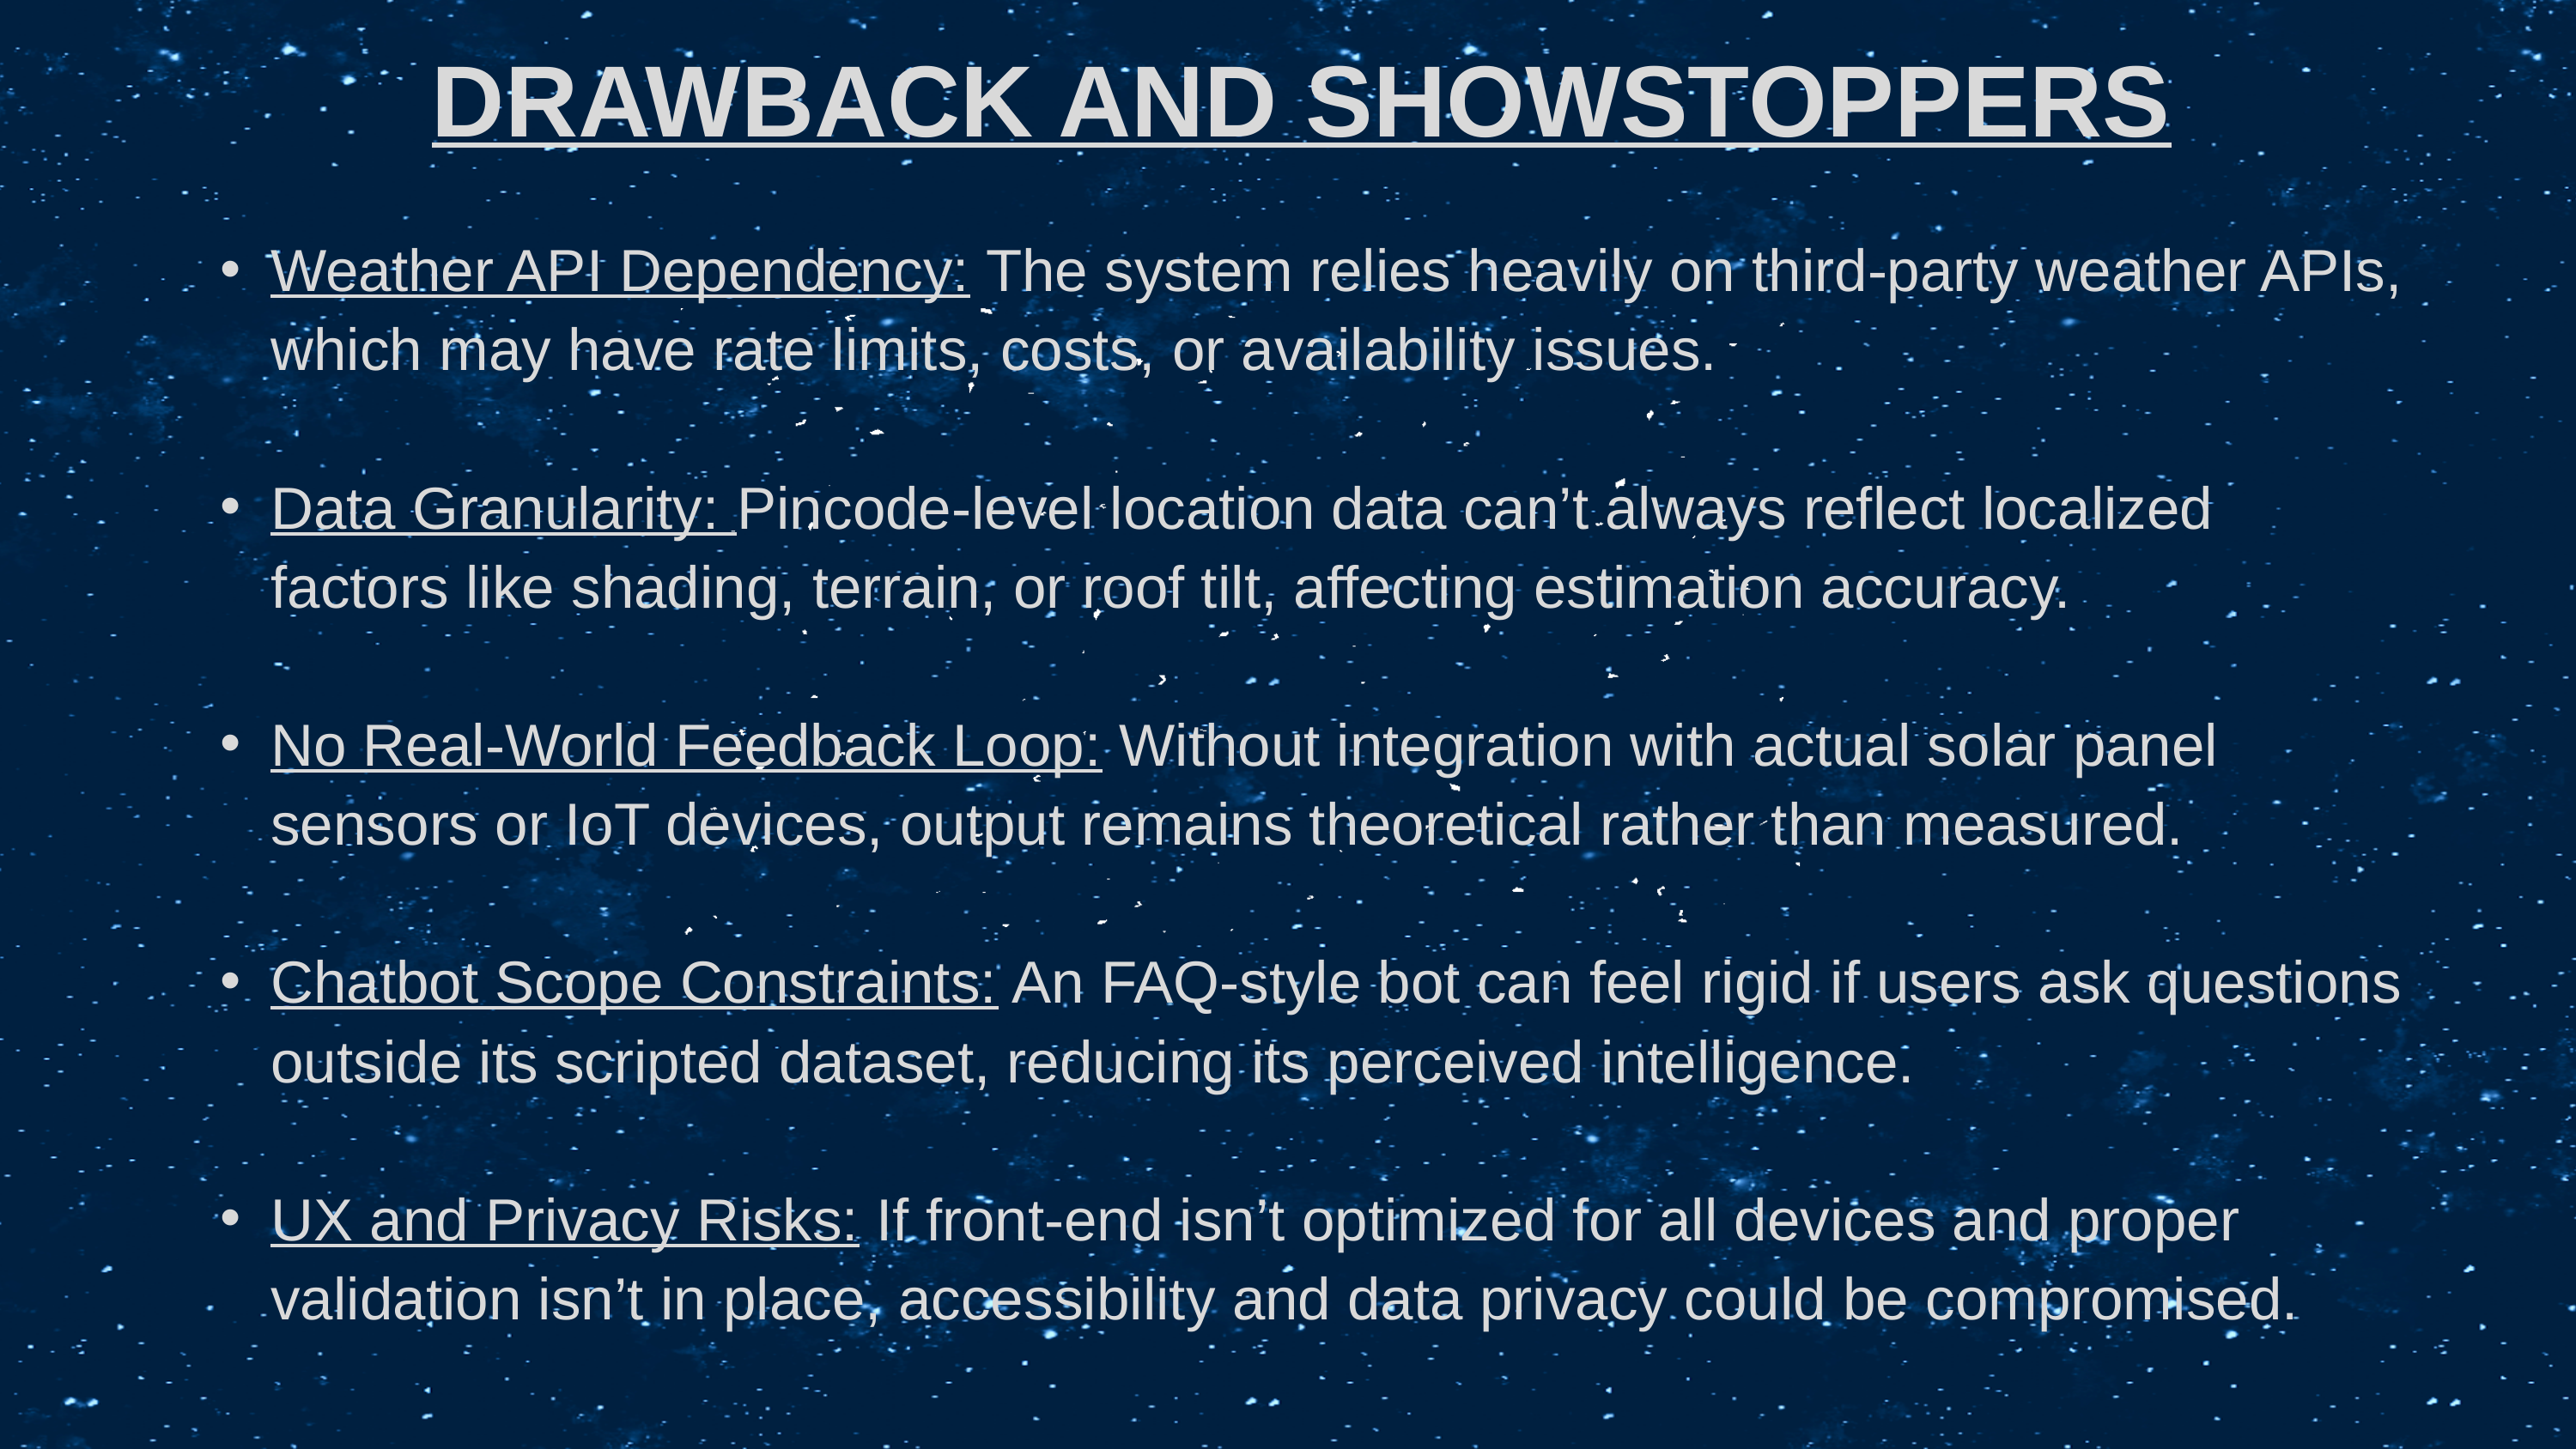

DRAWBACK AND SHOWSTOPPERS

Weather API Dependency: The system relies heavily on third-party weather APIs, which may have rate limits, costs, or availability issues.

Data Granularity: Pincode-level location data can’t always reflect localized factors like shading, terrain, or roof tilt, affecting estimation accuracy.

No Real-World Feedback Loop: Without integration with actual solar panel sensors or IoT devices, output remains theoretical rather than measured.

Chatbot Scope Constraints: An FAQ-style bot can feel rigid if users ask questions outside its scripted dataset, reducing its perceived intelligence.

UX and Privacy Risks: If front-end isn’t optimized for all devices and proper validation isn’t in place, accessibility and data privacy could be compromised.